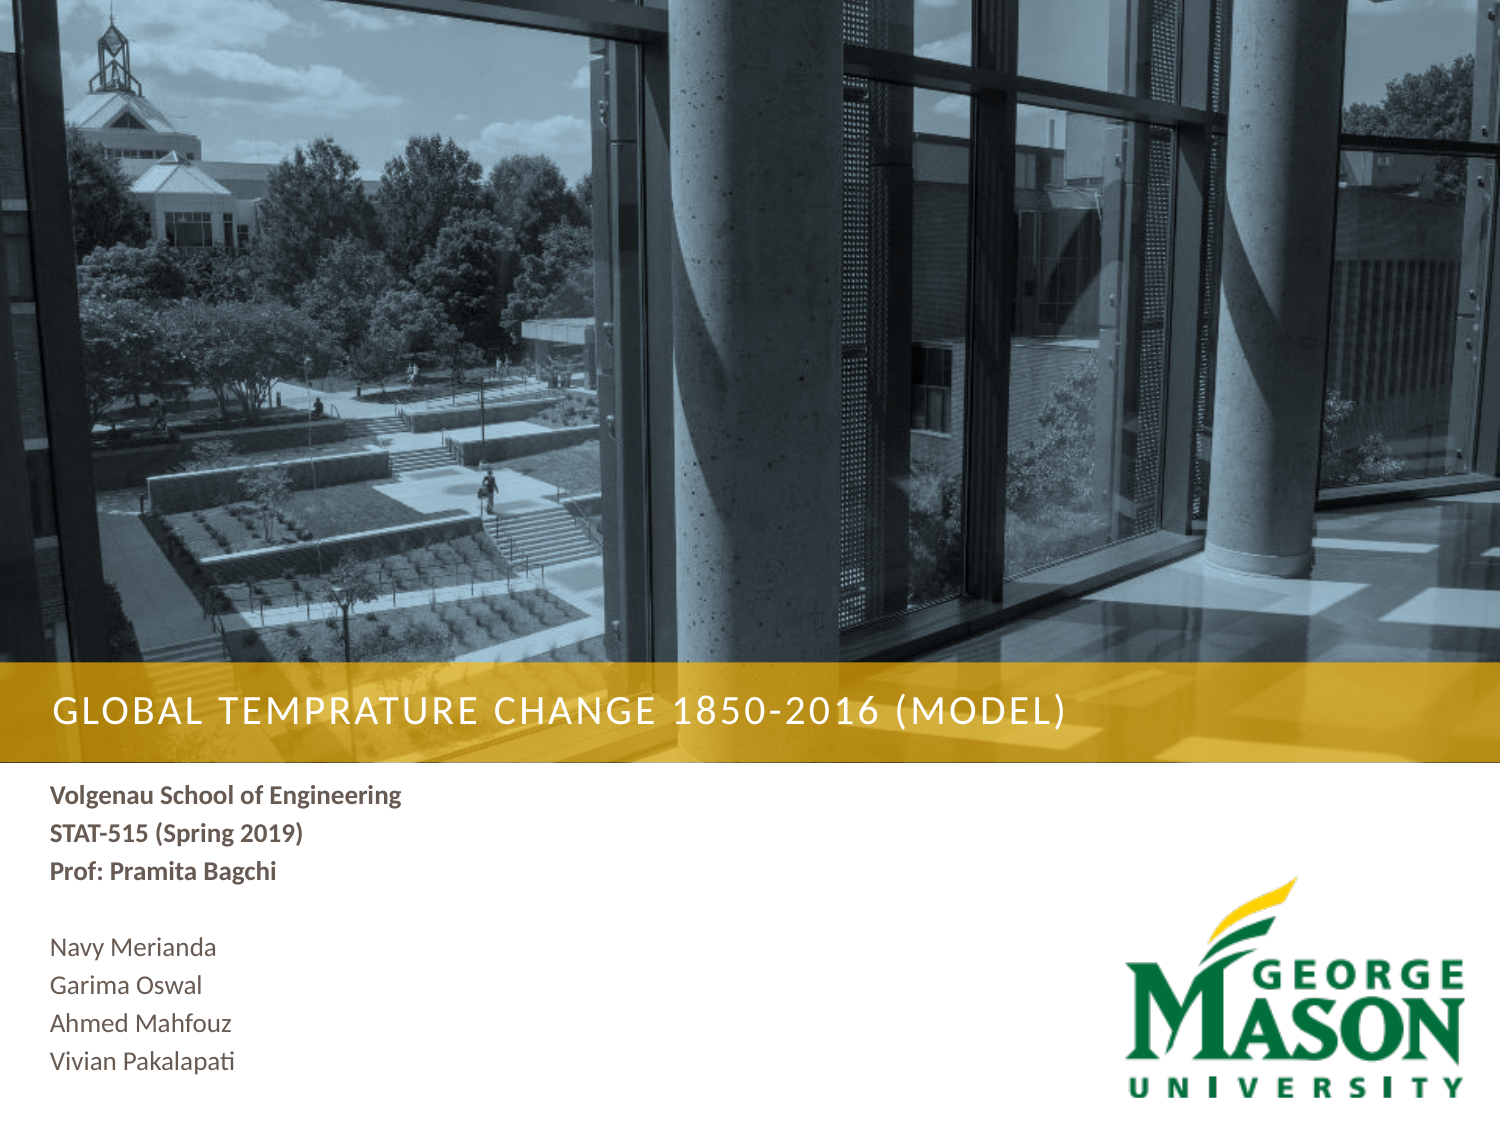

# GLOBAL TEMPRATURE CHANGE 1850-2016 (model)
Volgenau School of Engineering
STAT-515 (Spring 2019)
Prof: Pramita Bagchi

Navy Merianda
Garima Oswal
Ahmed Mahfouz
Vivian Pakalapati

Volgenau School of Engineering
STAT-515 (Spring 2019)
Prof: Pramita Bagchi

Navy Merianda
Garima Oswal
Ahmed Mahfouz